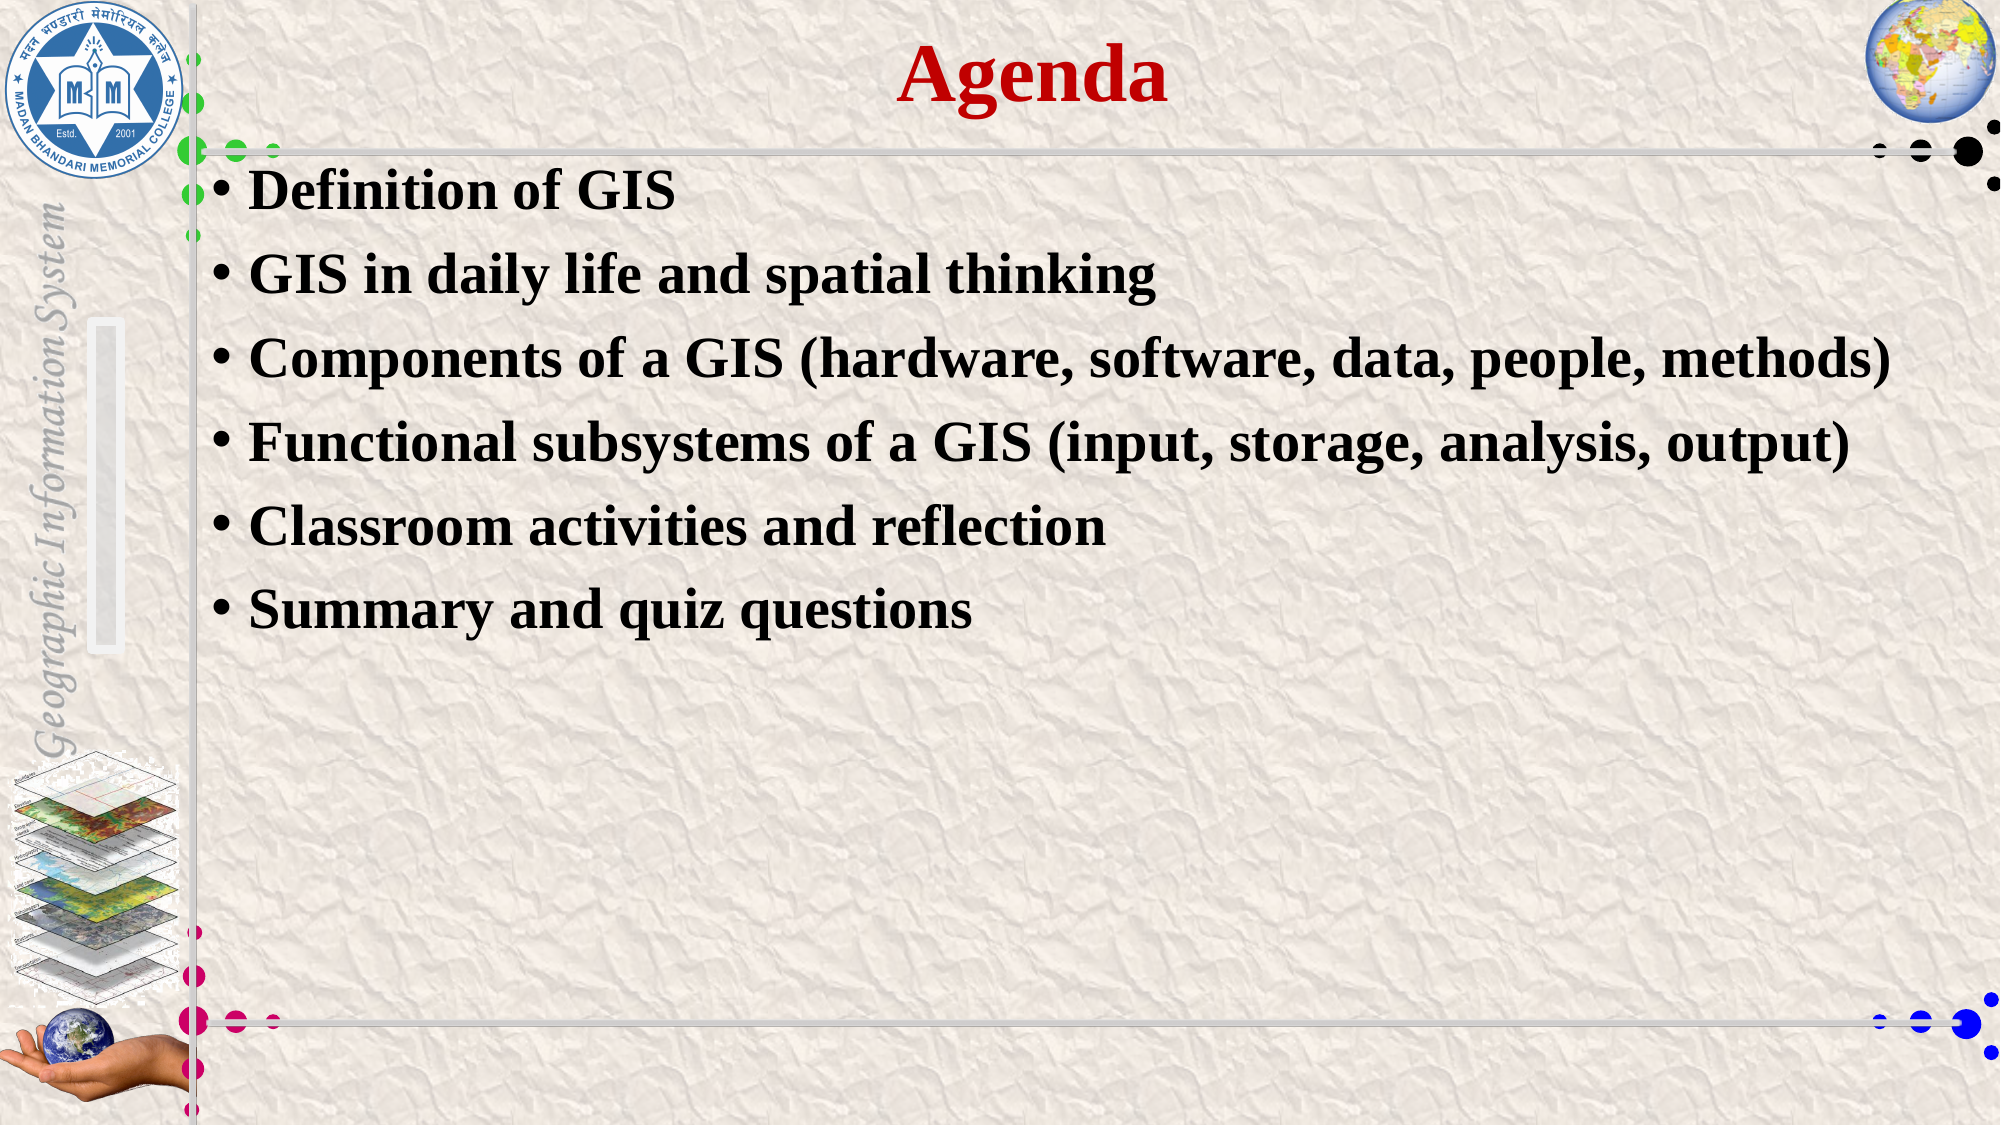

# Agenda
Definition of GIS
GIS in daily life and spatial thinking
Components of a GIS (hardware, software, data, people, methods)
Functional subsystems of a GIS (input, storage, analysis, output)
Classroom activities and reflection
Summary and quiz questions